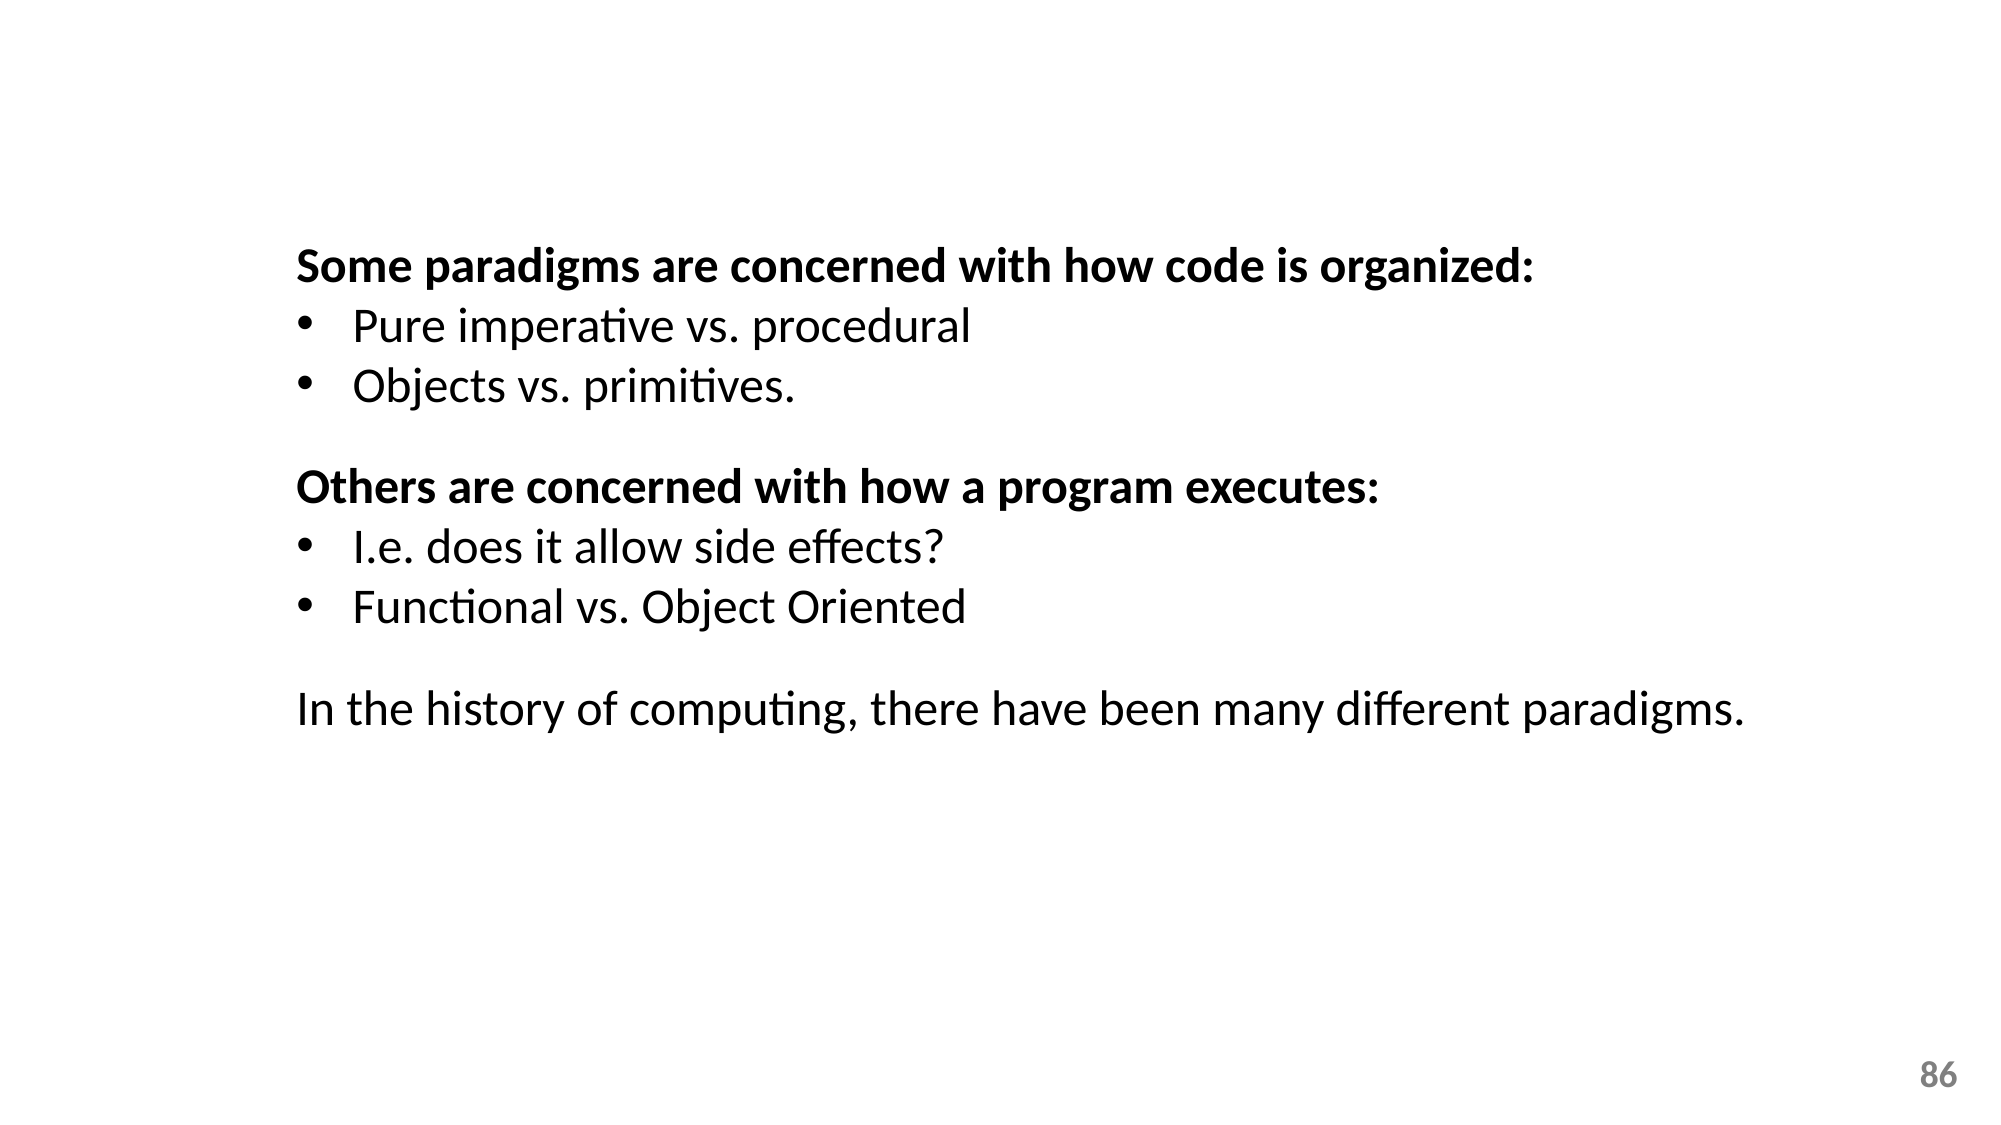

Some paradigms are concerned with how code is organized:
Pure imperative vs. procedural
Objects vs. primitives.
Others are concerned with how a program executes:
I.e. does it allow side effects?
Functional vs. Object Oriented
In the history of computing, there have been many different paradigms.
86